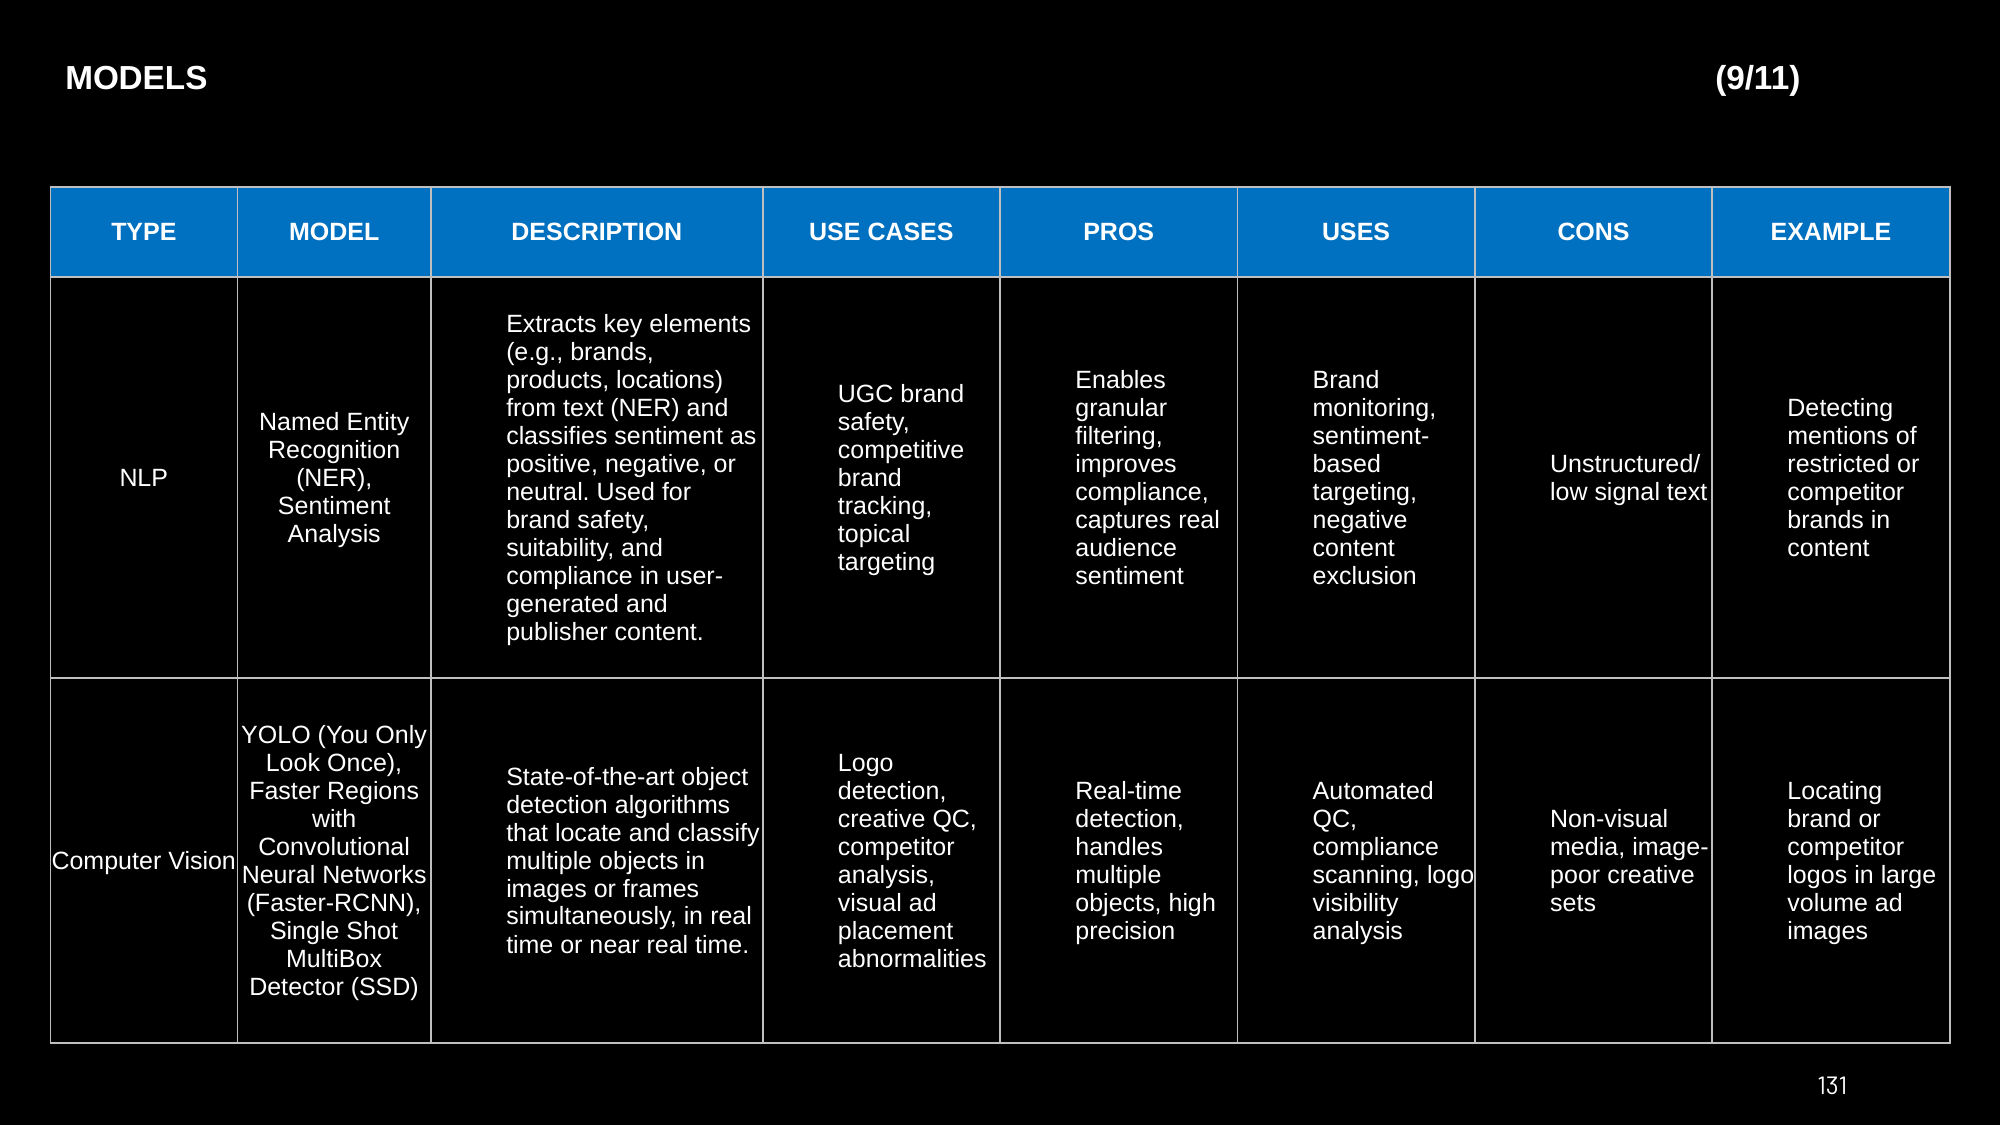

MODELS											(9/11)
| TYPE | MODEL | DESCRIPTION | USE CASES | PROS | USES | CONS | EXAMPLE |
| --- | --- | --- | --- | --- | --- | --- | --- |
| NLP | Named Entity Recognition (NER), Sentiment Analysis | Extracts key elements (e.g., brands, products, locations) from text (NER) and classifies sentiment as positive, negative, or neutral. Used for brand safety, suitability, and compliance in user-generated and publisher content. | UGC brand safety, competitive brand tracking, topical targeting | Enables granular filtering, improves compliance, captures real audience sentiment | Brand monitoring, sentiment-based targeting, negative content exclusion | Unstructured/low signal text | Detecting mentions of restricted or competitor brands in content |
| Computer Vision | YOLO (You Only Look Once), Faster Regions with Convolutional Neural Networks (Faster-RCNN), Single Shot MultiBox Detector (SSD) | State-of-the-art object detection algorithms that locate and classify multiple objects in images or frames simultaneously, in real time or near real time. | Logo detection, creative QC, competitor analysis, visual ad placement abnormalities | Real-time detection, handles multiple objects, high precision | Automated QC, compliance scanning, logo visibility analysis | Non-visual media, image-poor creative sets | Locating brand or competitor logos in large volume ad images |
131